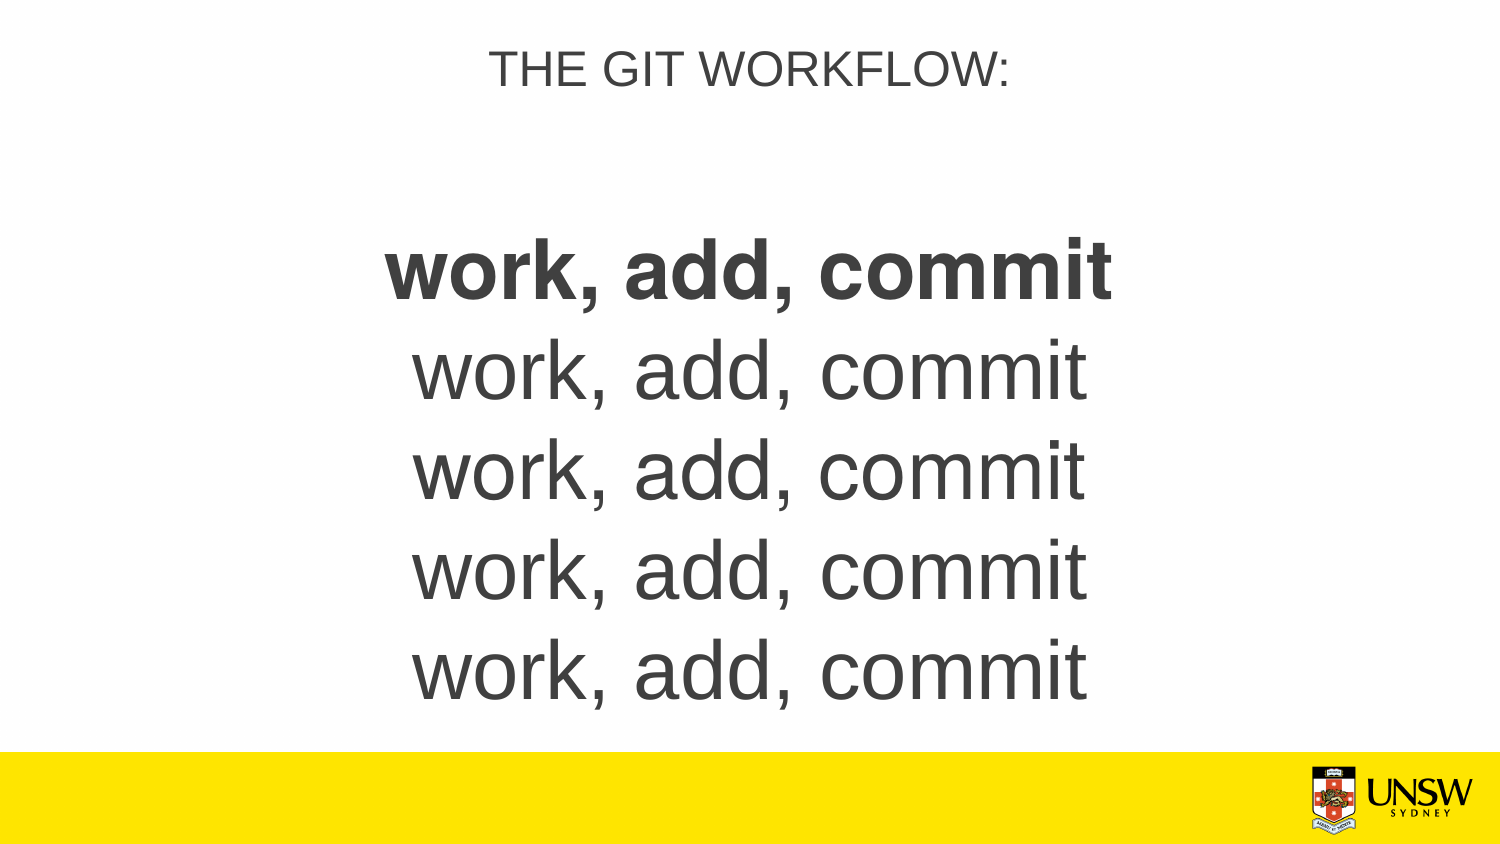

# THE GIT WORKFLOW: work, add, commit work, add, commit work, add, commit work, add, commit work, add, commit